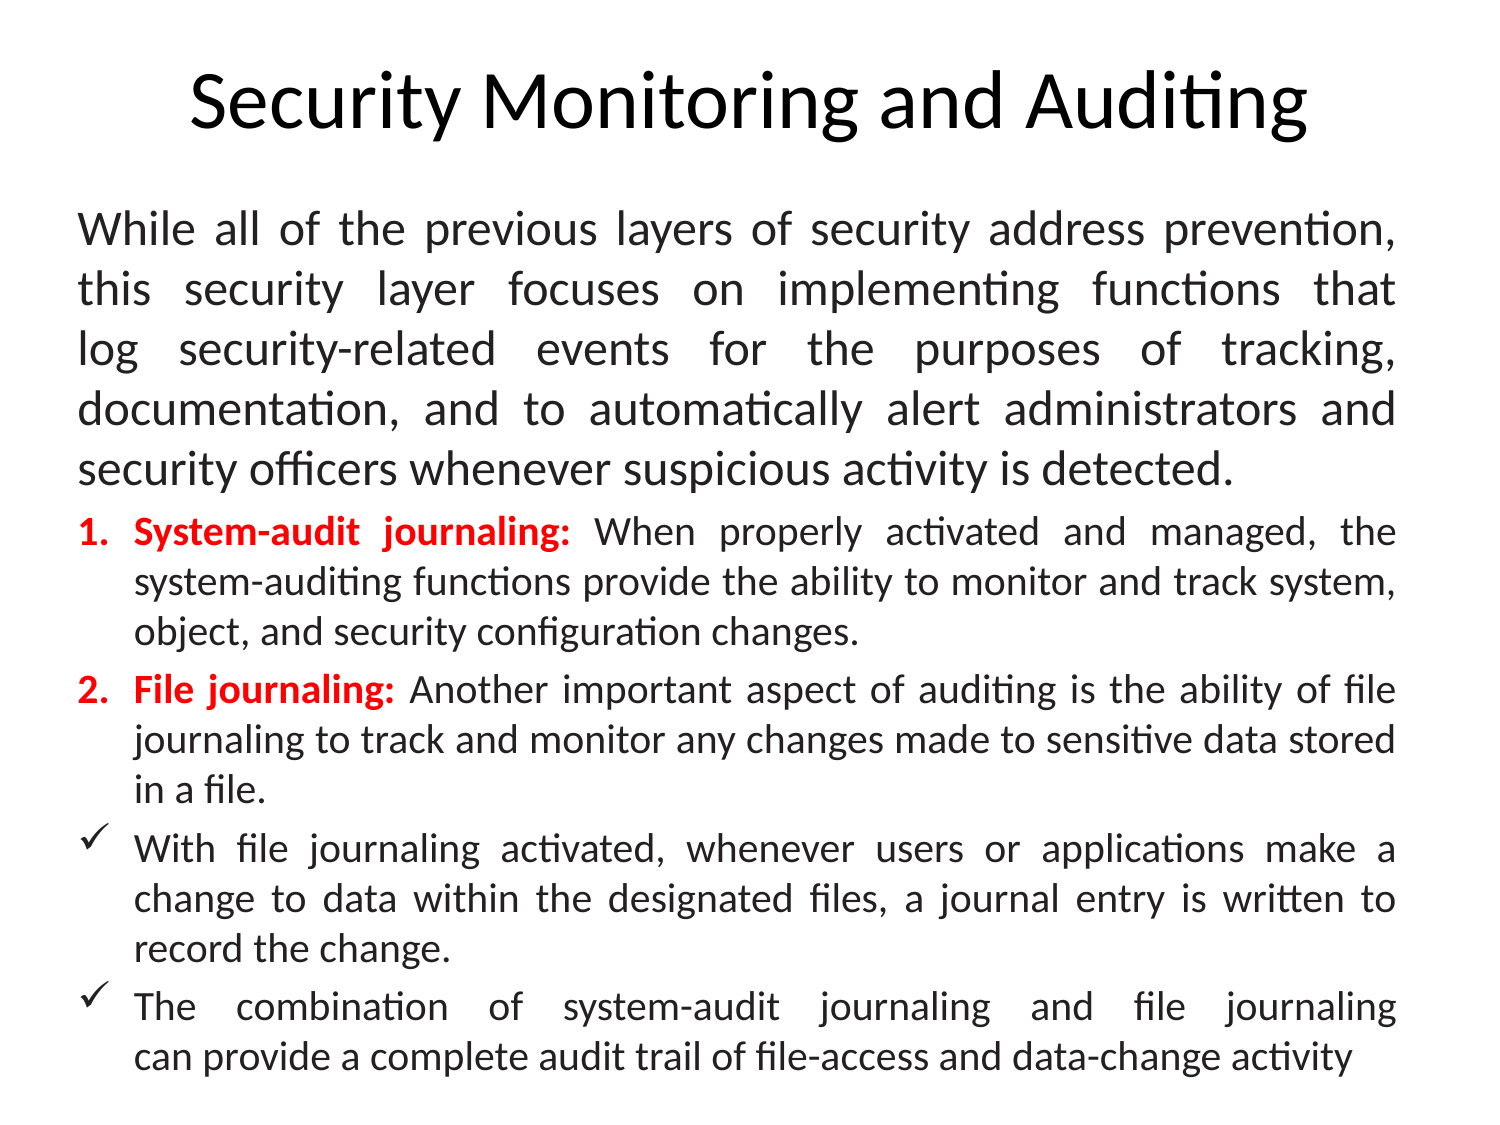

# Security Monitoring and Auditing
While all of the previous layers of security address prevention,
this security layer focuses on implementing functions that
log security-related events for the purposes of tracking,
documentation, and to automatically alert administrators and
security officers whenever suspicious activity is detected.
System-audit journaling: When properly activated and managed, the system-auditing functions provide the ability to monitor and track system, object, and security configuration changes.
File journaling: Another important aspect of auditing is the ability of file journaling to track and monitor any changes made to sensitive data stored in a file.
With file journaling activated, whenever users or applications make a change to data within the designated files, a journal entry is written to record the change.
The combination of system-audit journaling and file journaling
can provide a complete audit trail of file-access and data-change activity